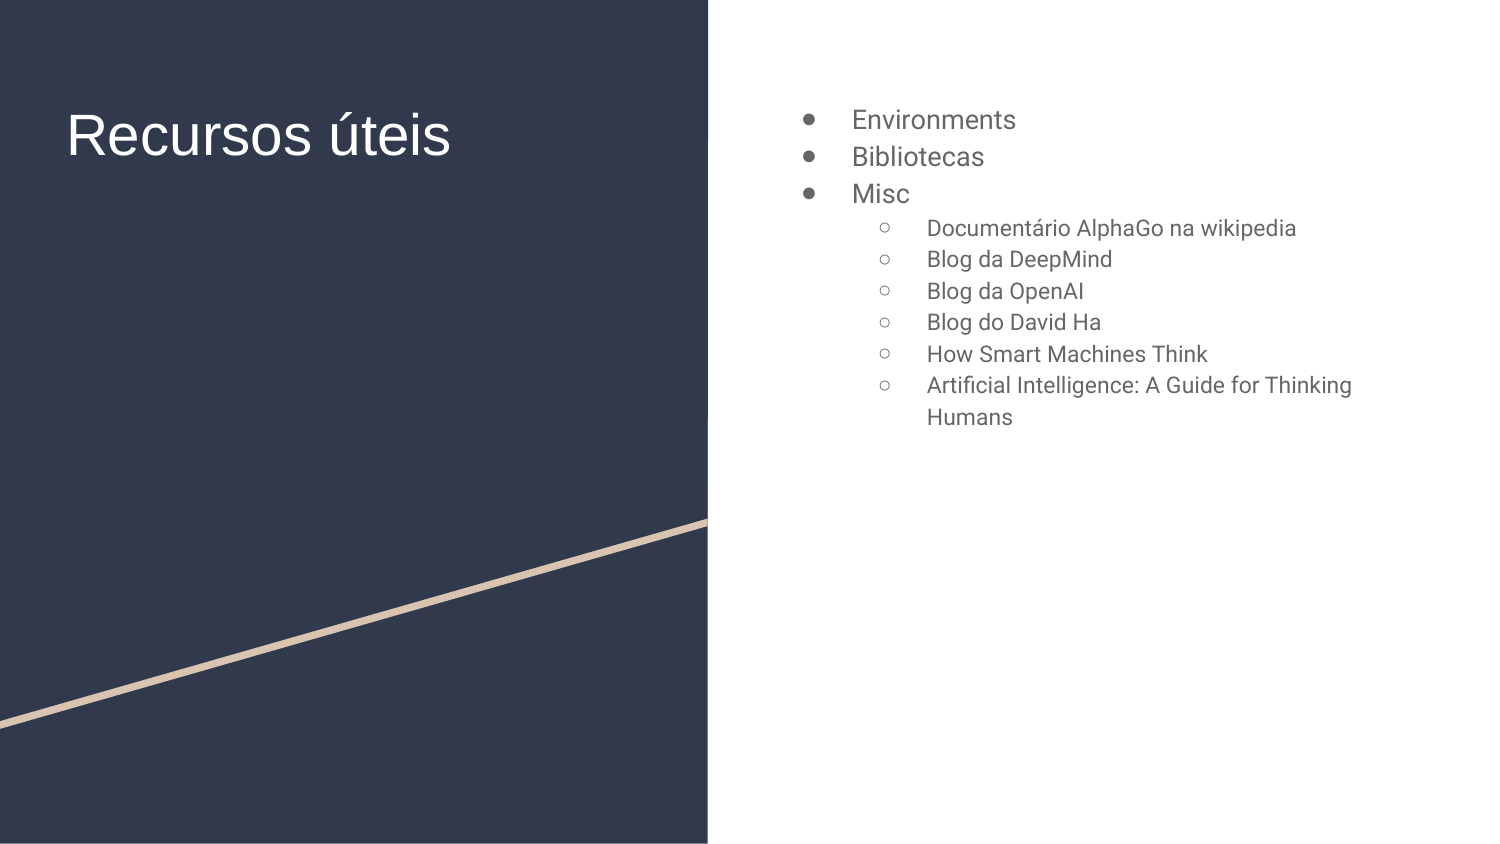

# Recursos úteis
Environments
Bibliotecas
Misc
Documentário AlphaGo na wikipedia
Blog da DeepMind
Blog da OpenAI
Blog do David Ha
How Smart Machines Think
Artificial Intelligence: A Guide for Thinking Humans